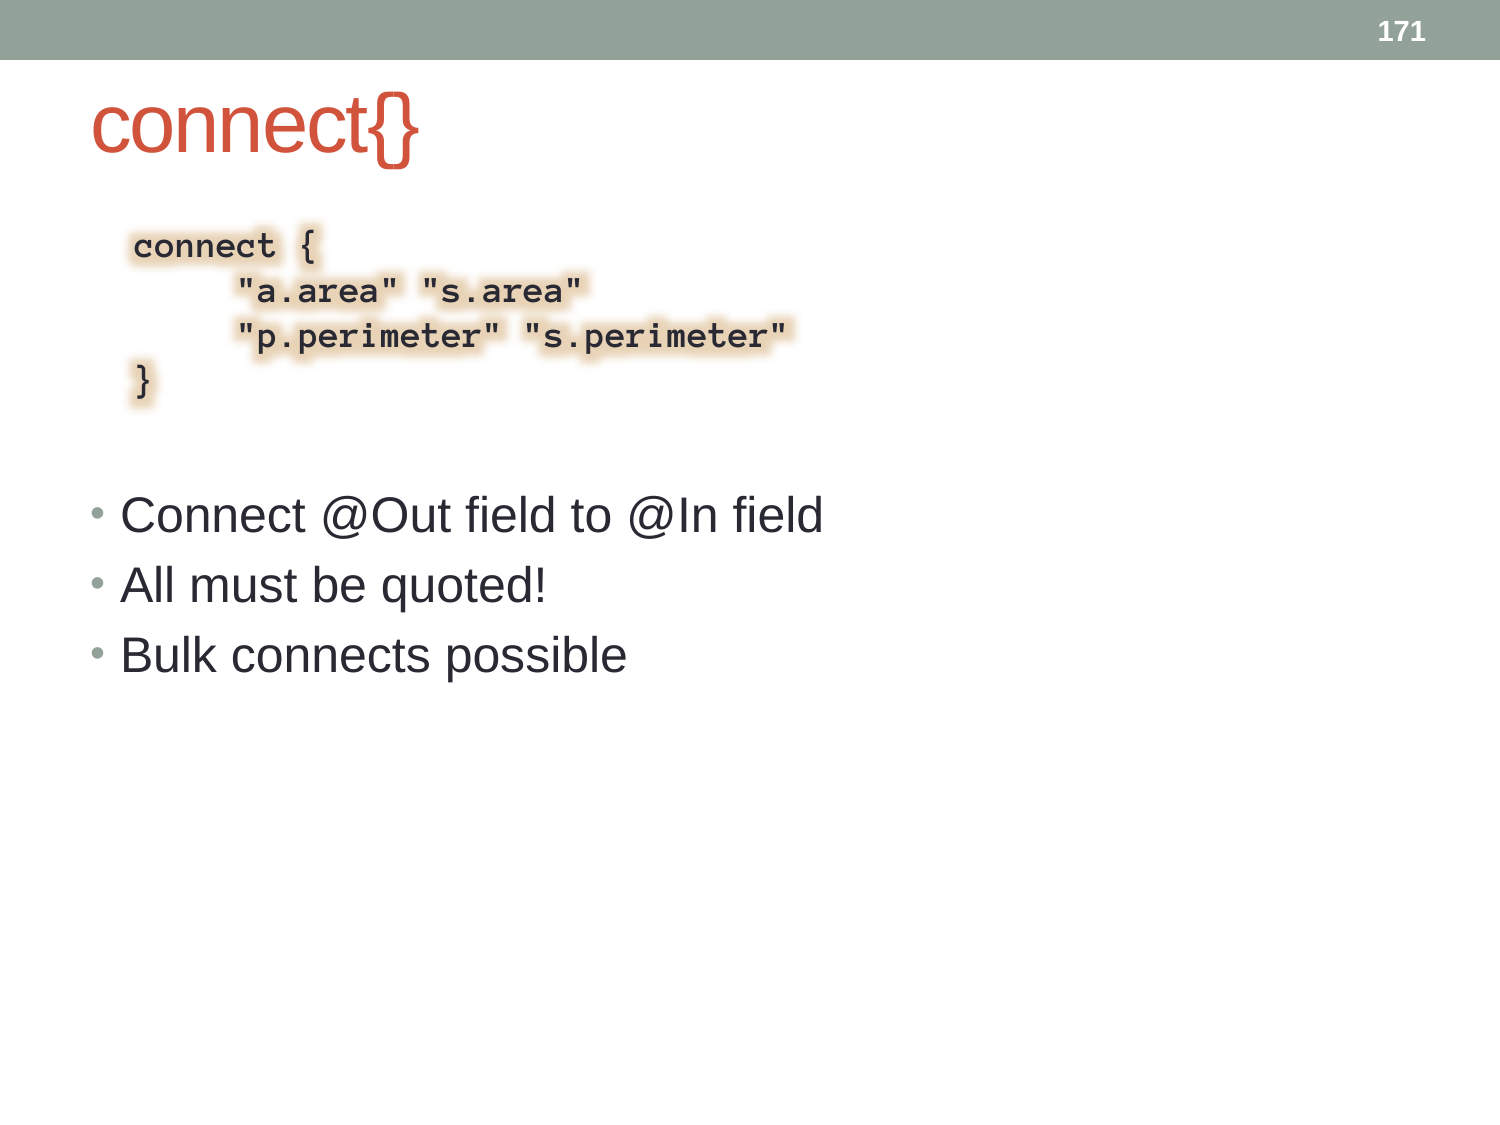

171
# connect{}
 connect {
      "a.area" "s.area"
      "p.perimeter" "s.perimeter"
 }
Connect @Out field to @In field
All must be quoted!
Bulk connects possible